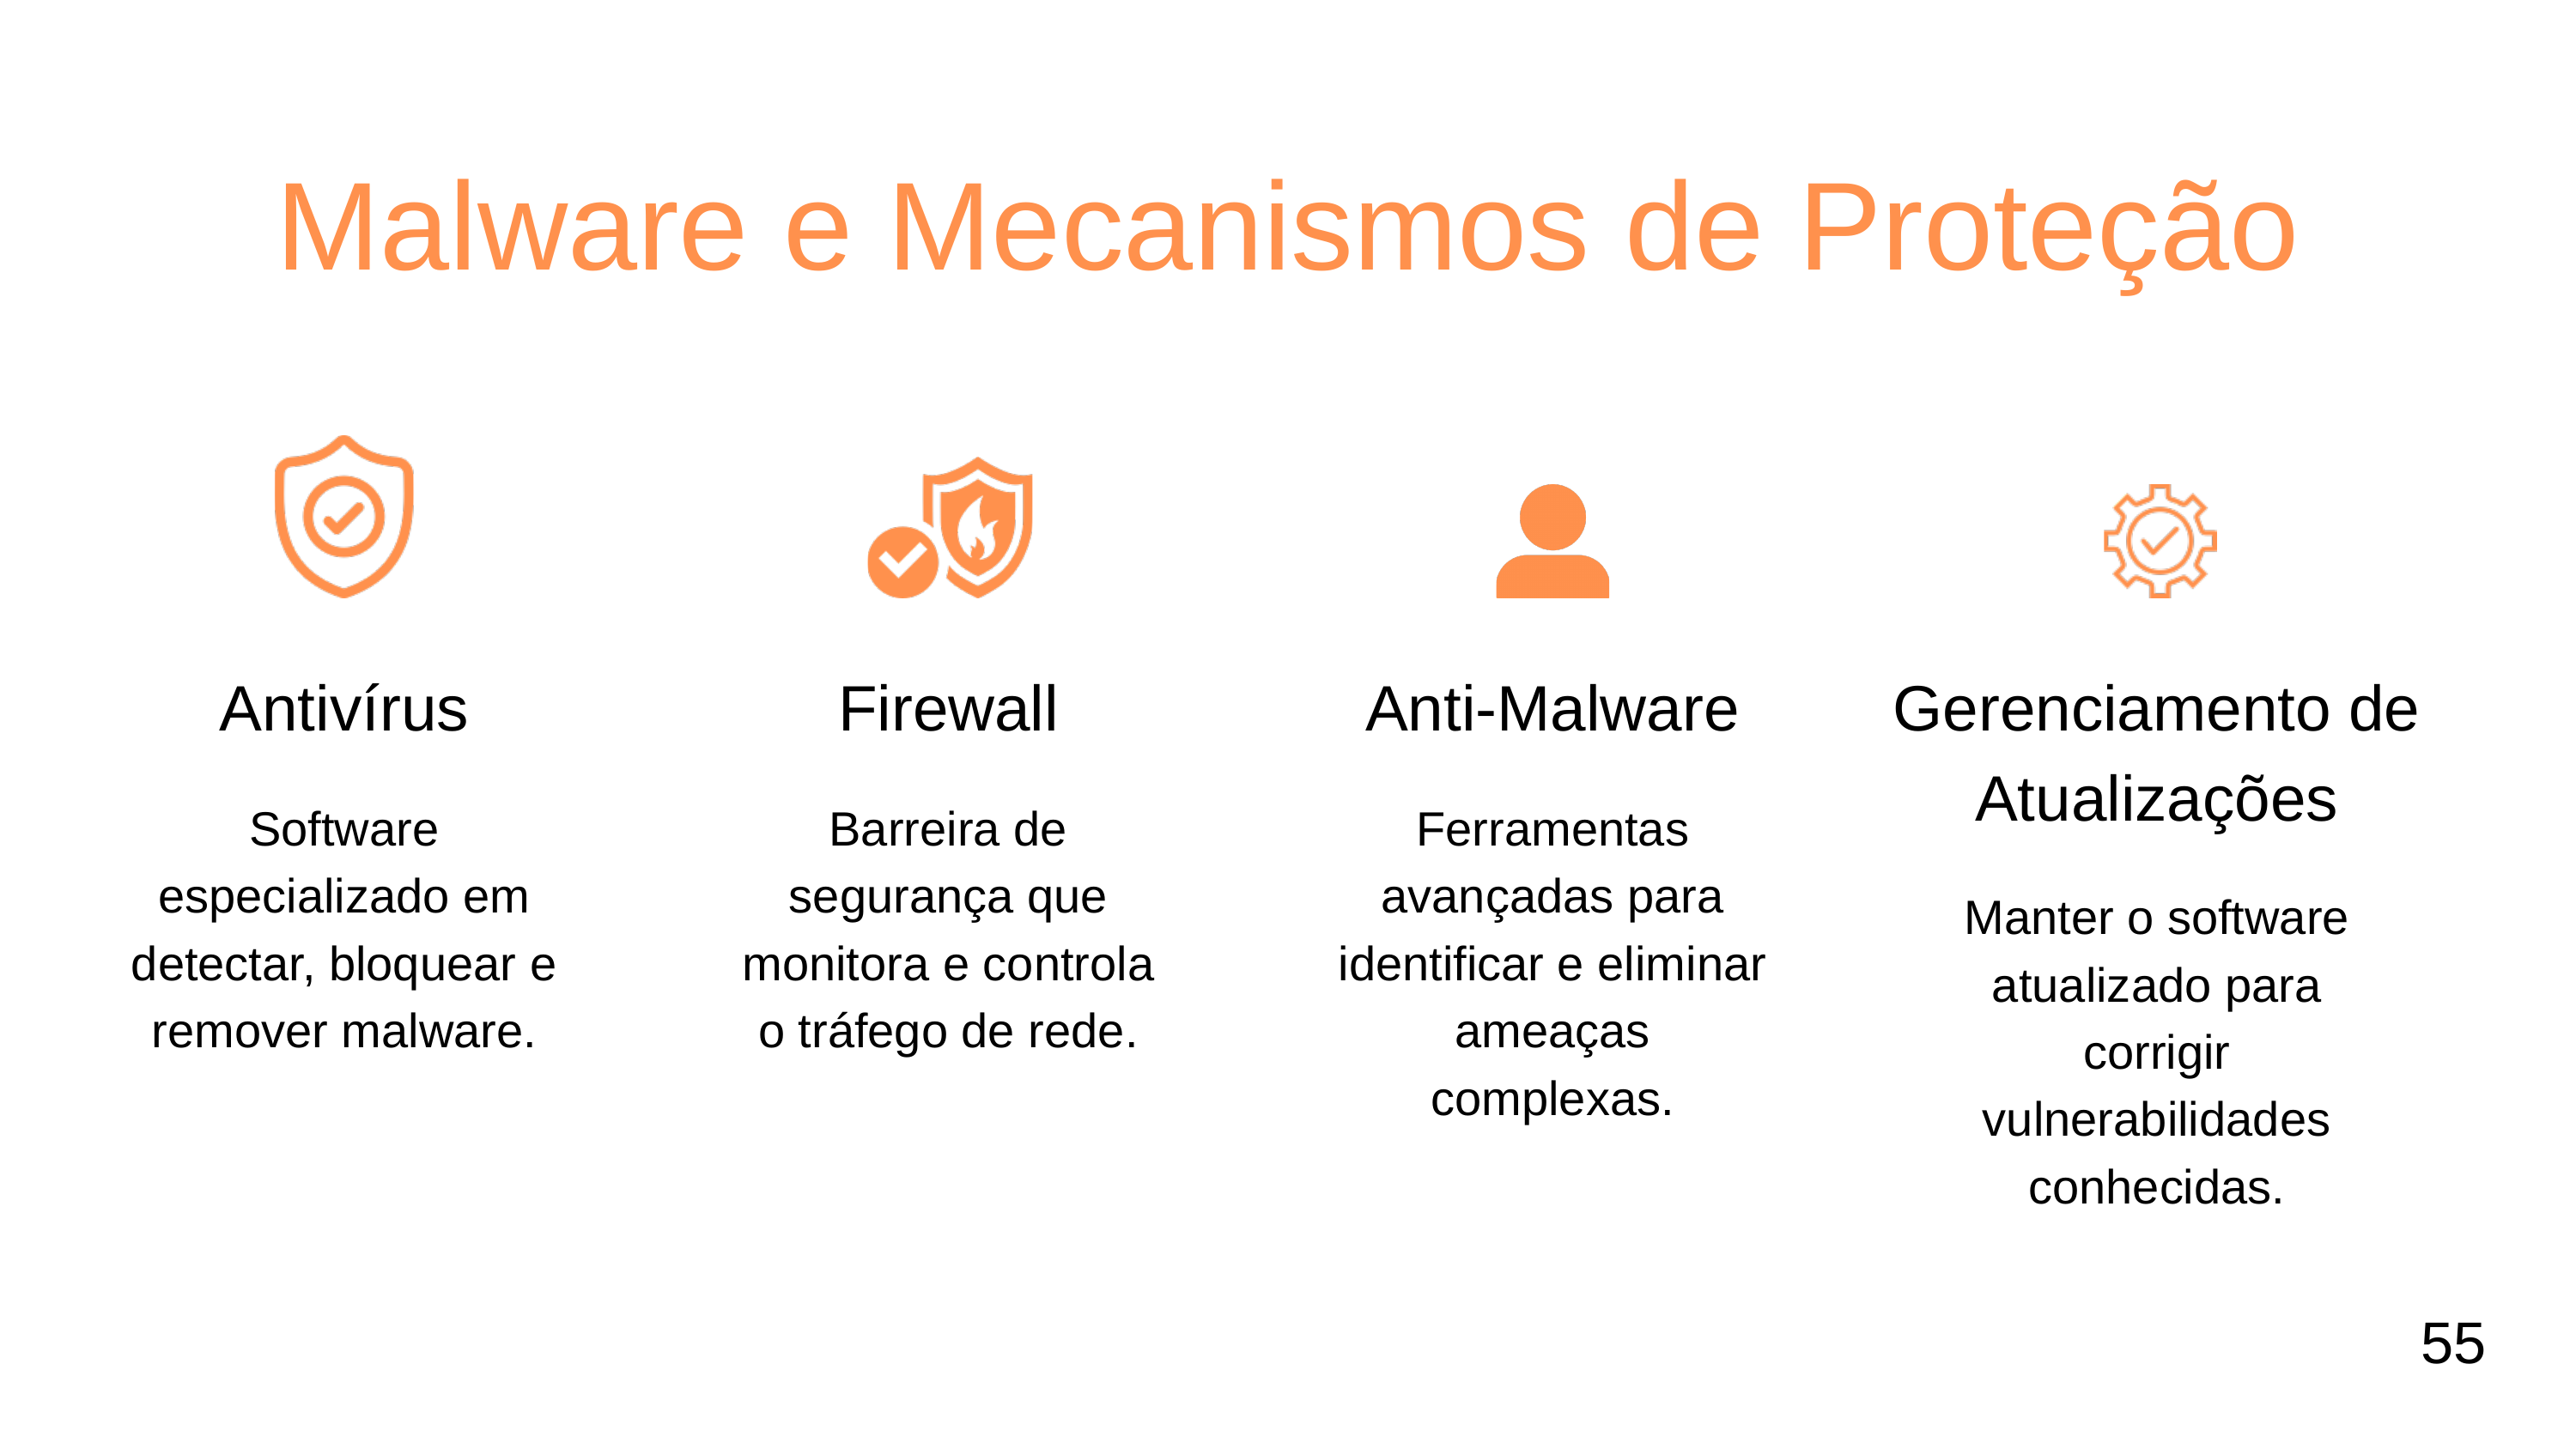

Malware e Mecanismos de Proteção

Antivírus
Software especializado em detectar, bloquear e remover malware.
Firewall
Barreira de segurança que monitora e controla o tráfego de rede.
Anti-Malware
Ferramentas
avançadas para identificar e eliminar ameaças complexas.
Gerenciamento de Atualizações
Manter o software atualizado para corrigir
vulnerabilidades conhecidas.
55